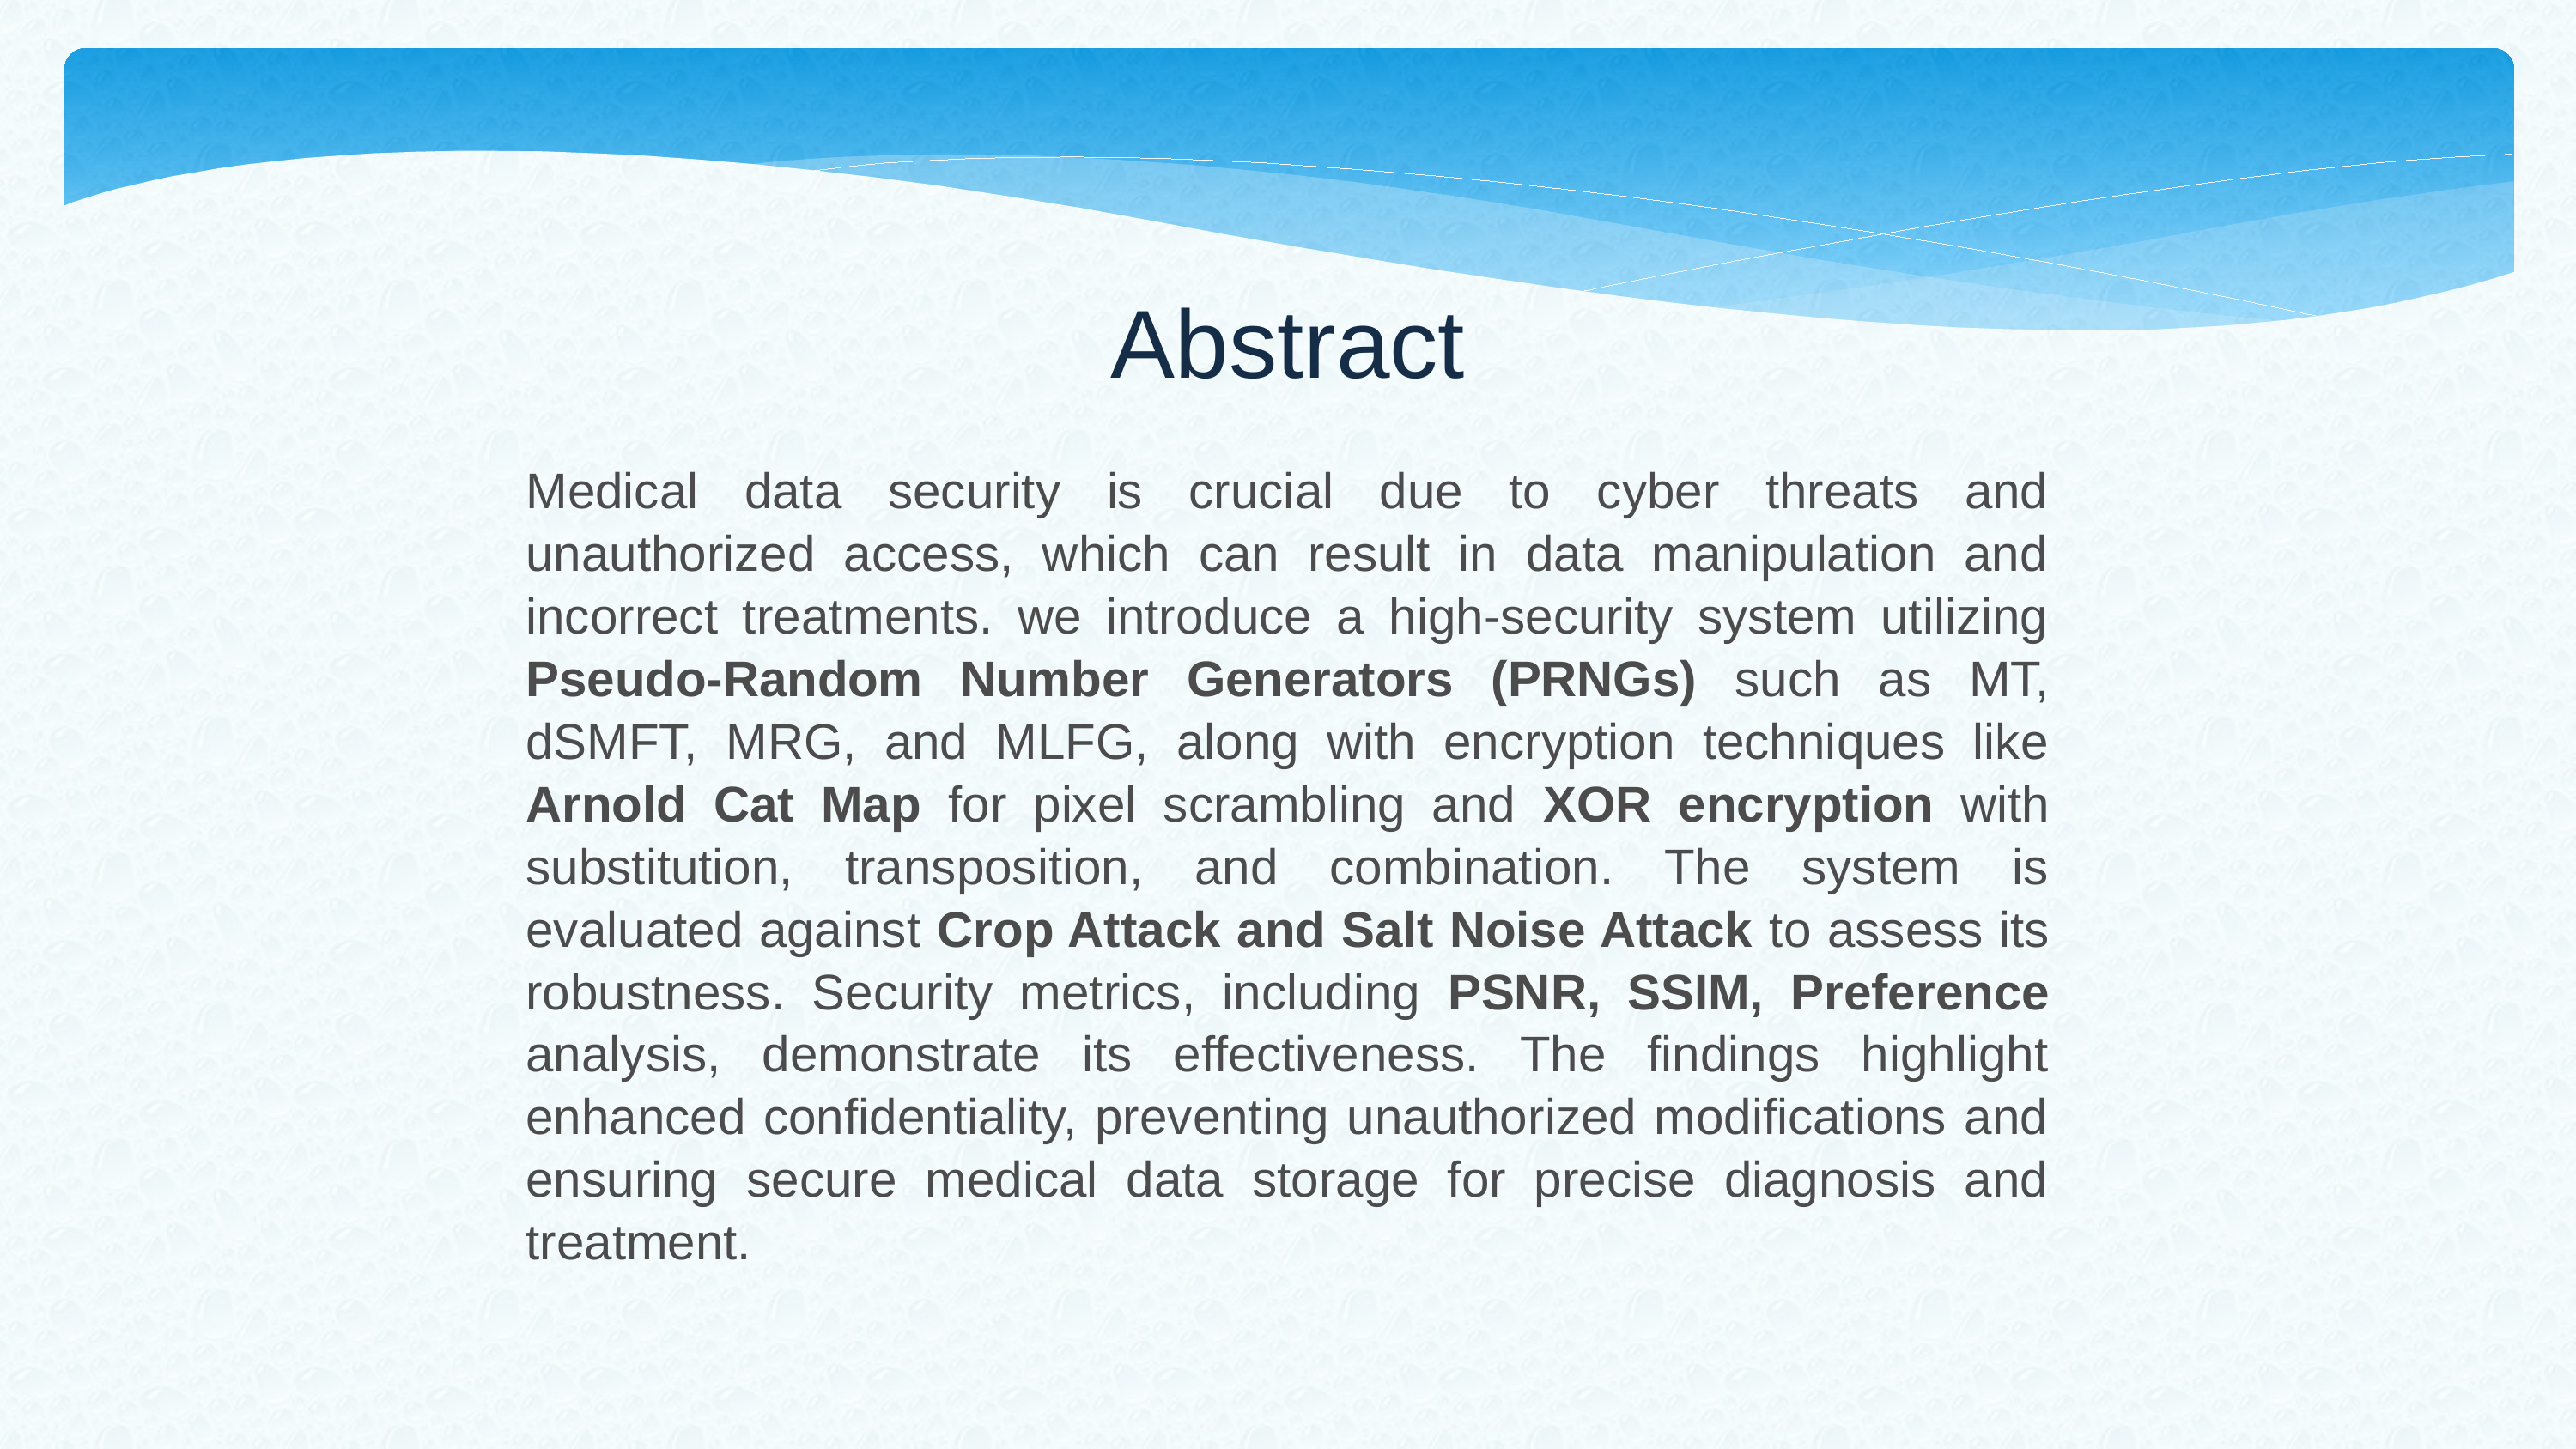

Abstract
Medical data security is crucial due to cyber threats and unauthorized access, which can result in data manipulation and incorrect treatments. we introduce a high-security system utilizing Pseudo-Random Number Generators (PRNGs) such as MT, dSMFT, MRG, and MLFG, along with encryption techniques like Arnold Cat Map for pixel scrambling and XOR encryption with substitution, transposition, and combination. The system is evaluated against Crop Attack and Salt Noise Attack to assess its robustness. Security metrics, including PSNR, SSIM, Preference analysis, demonstrate its effectiveness. The findings highlight enhanced confidentiality, preventing unauthorized modifications and ensuring secure medical data storage for precise diagnosis and treatment.